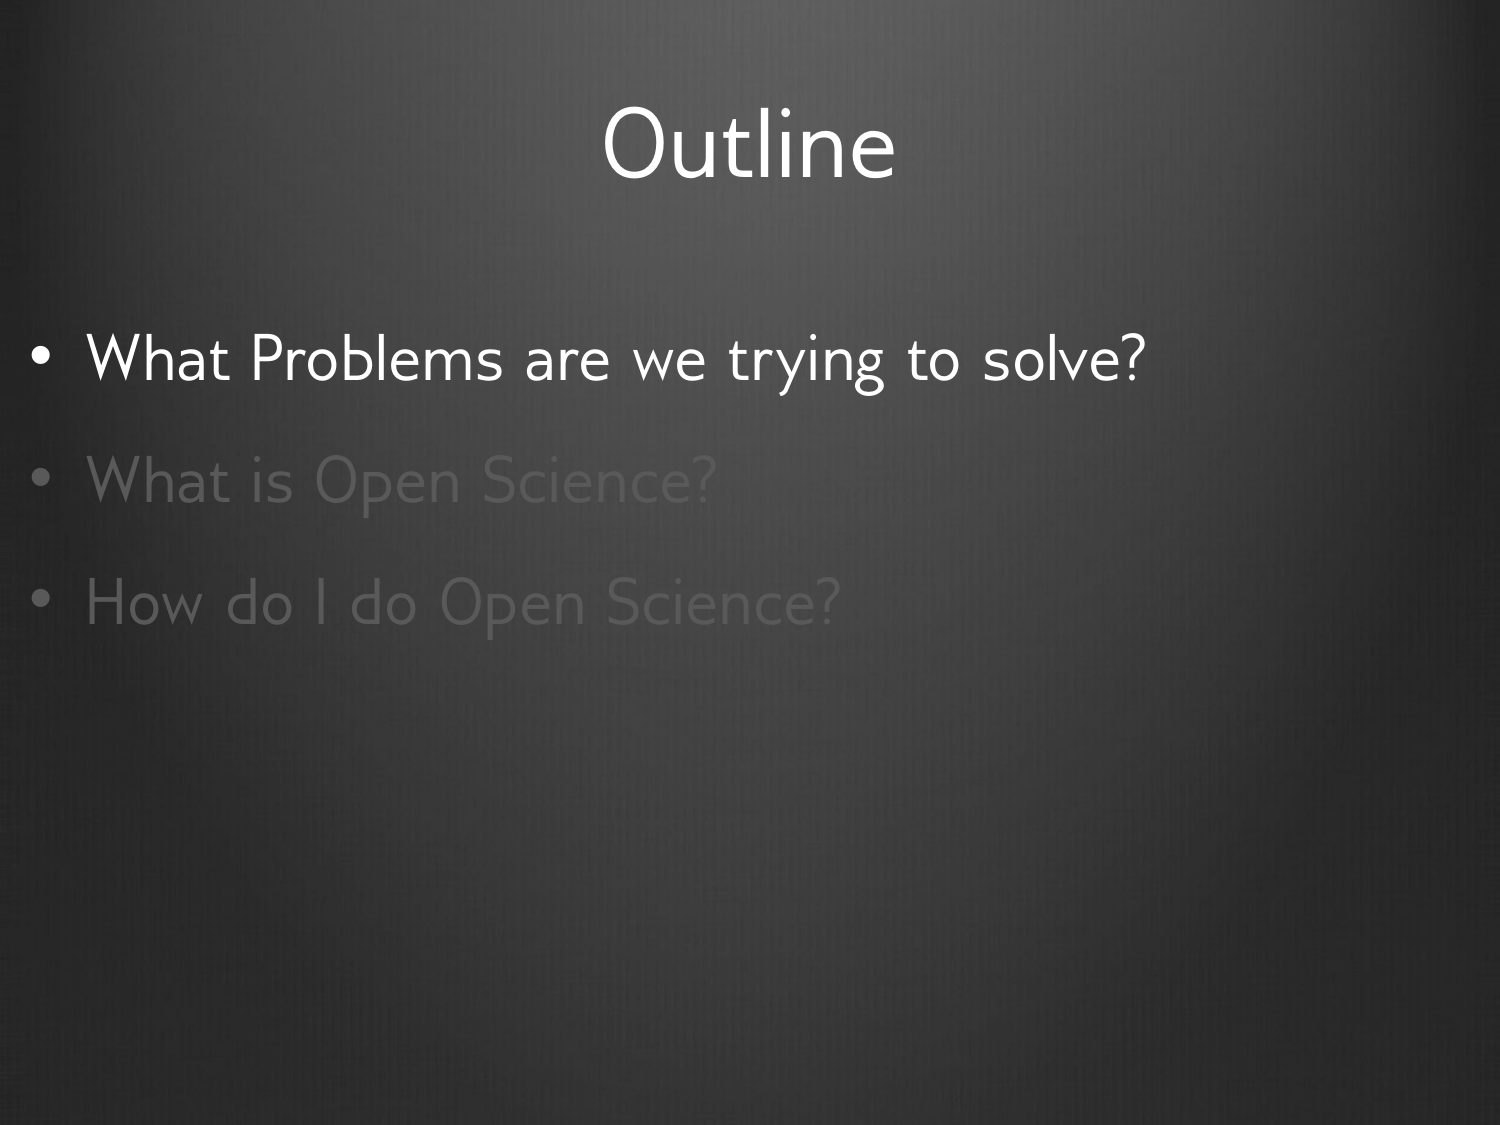

# Outline
What Problems are we trying to solve?
What is Open Science?
How do I do Open Science?